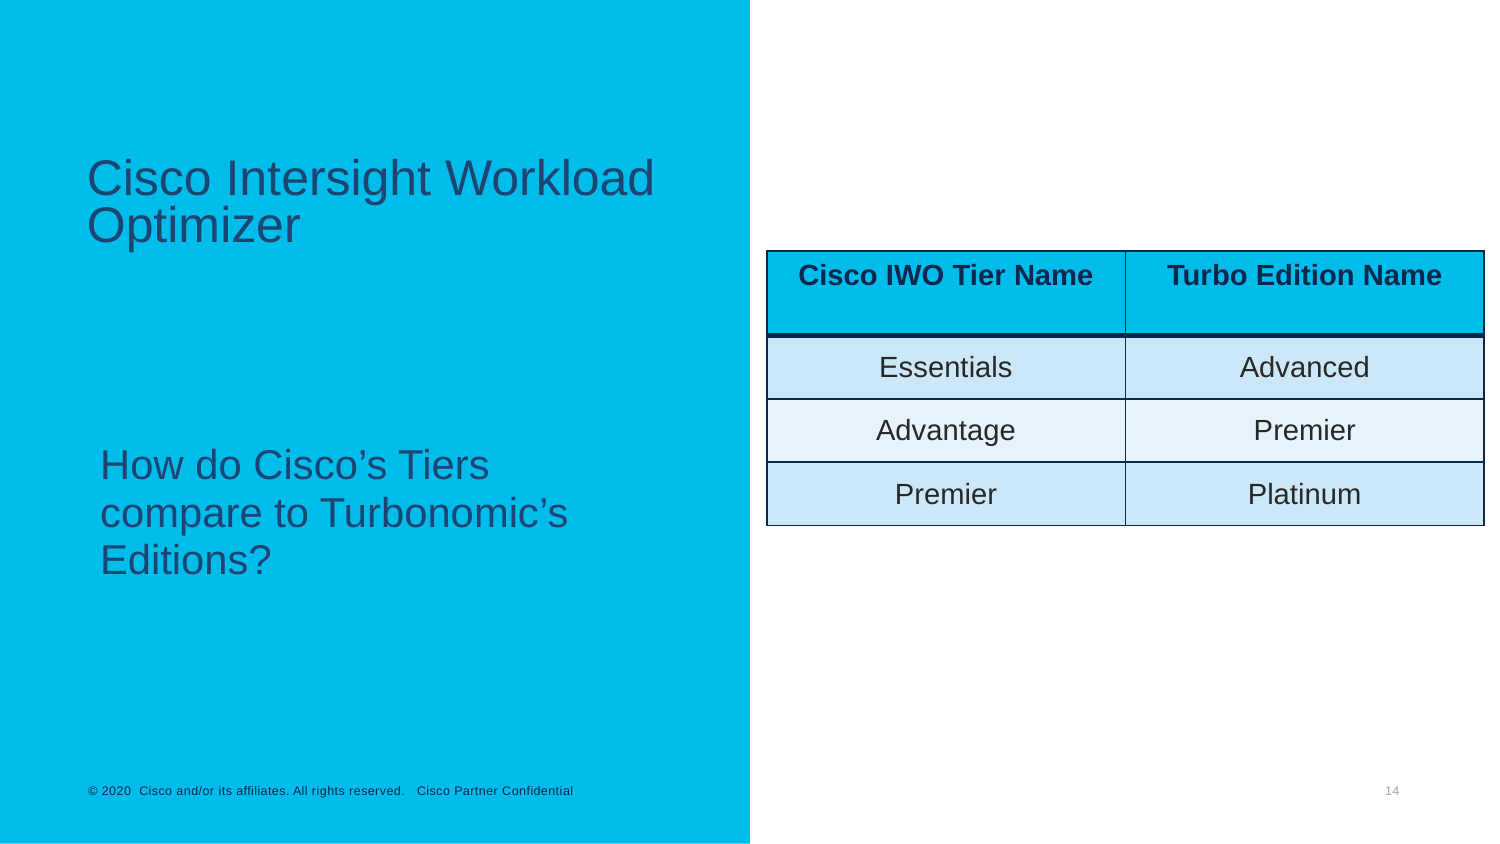

# Cisco Intersight Workload Optimizer
| Cisco IWO Tier Name | Turbo Edition Name |
| --- | --- |
| Essentials | Advanced |
| Advantage | Premier |
| Premier | Platinum |
How do Cisco’s Tiers compare to Turbonomic’s Editions?